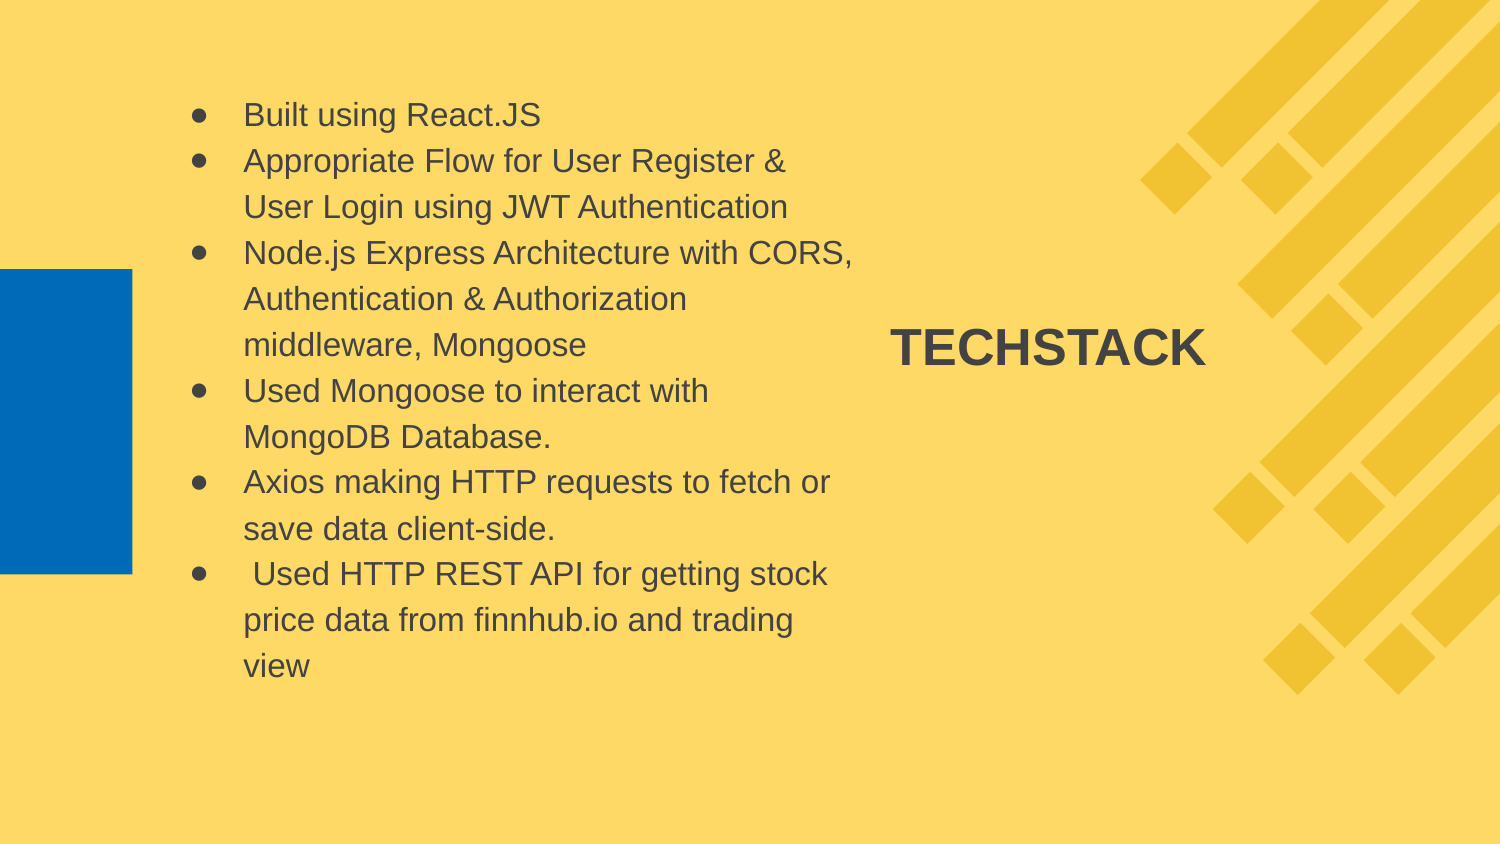

Built using React.JS
Appropriate Flow for User Register & User Login using JWT Authentication
Node.js Express Architecture with CORS, Authentication & Authorization middleware, Mongoose
Used Mongoose to interact with MongoDB Database.
Axios making HTTP requests to fetch or save data client-side.
 Used HTTP REST API for getting stock price data from finnhub.io and trading view
# TECHSTACK